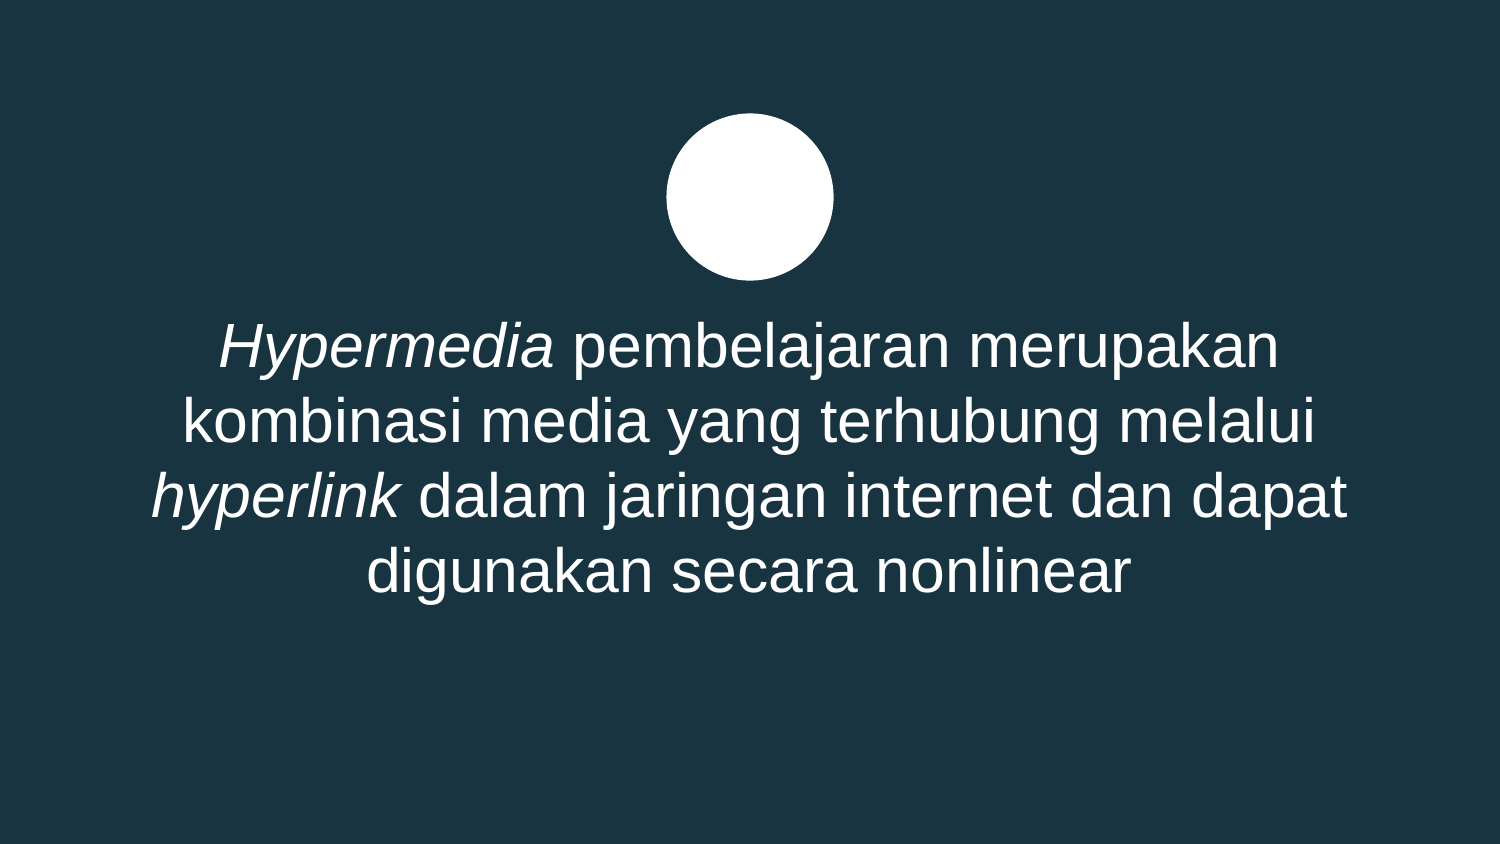

# Hypermedia pembelajaran merupakan kombinasi media yang terhubung melalui hyperlink dalam jaringan internet dan dapat digunakan secara nonlinear